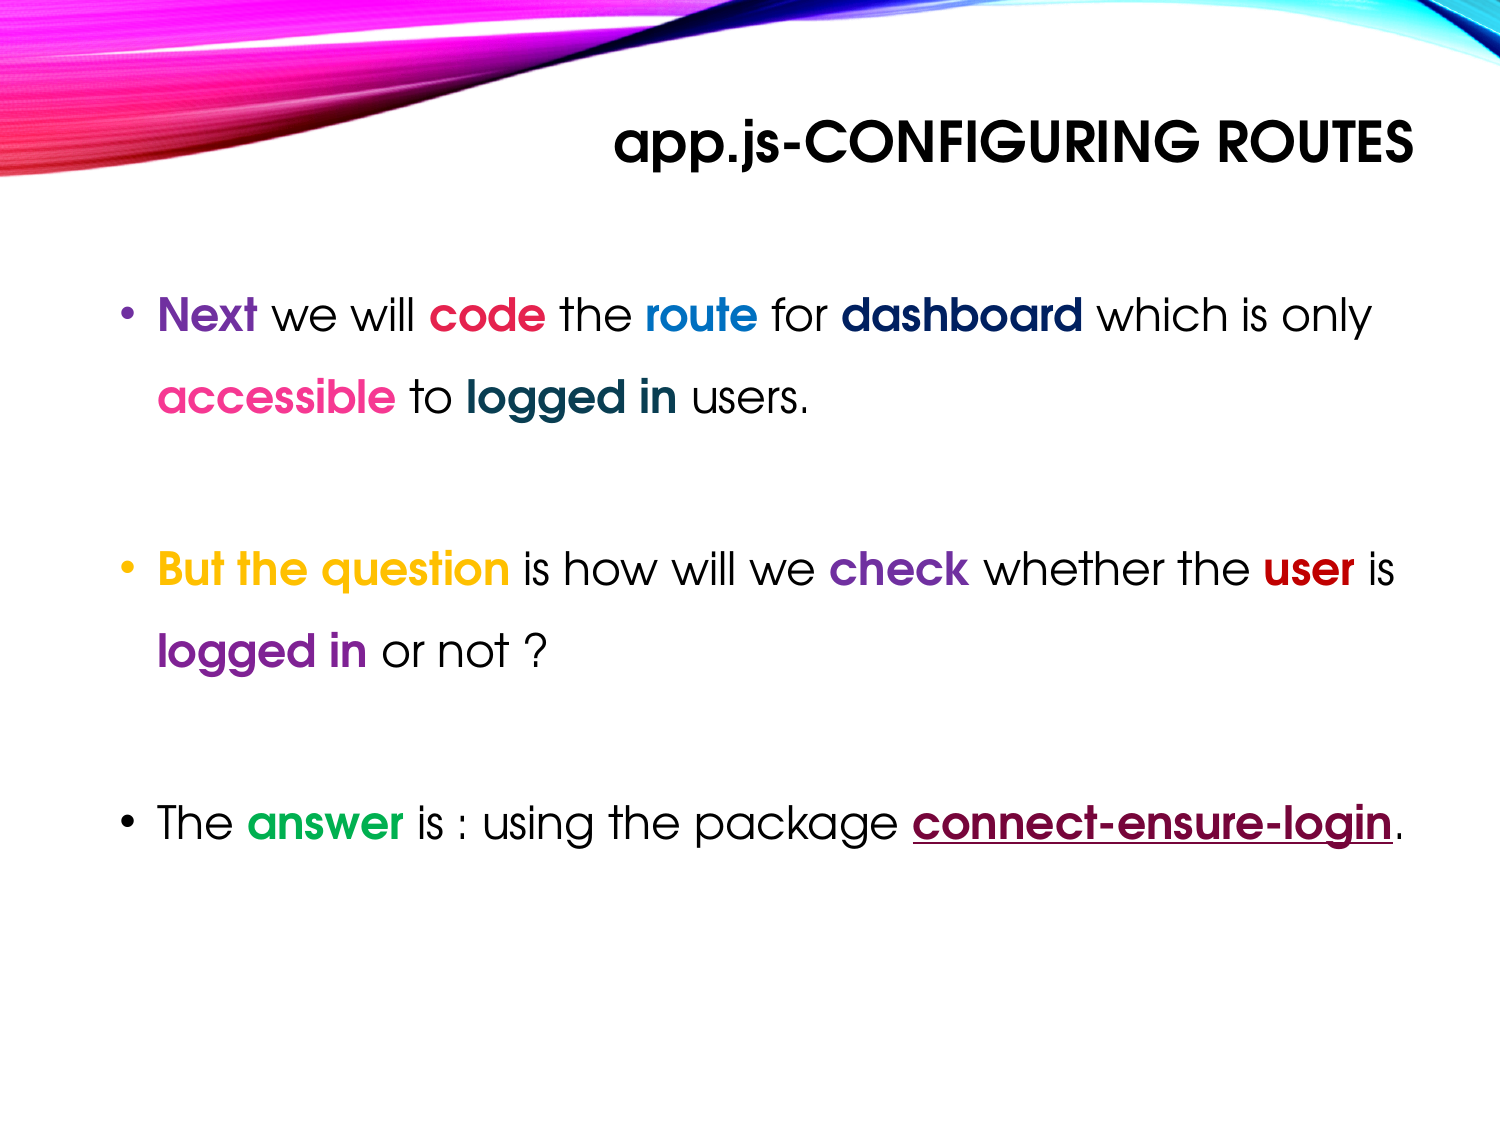

# app.js-configuring routes
Next we will code the route for dashboard which is only accessible to logged in users.

But the question is how will we check whether the user is logged in or not ?

The answer is : using the package connect-ensure-login.